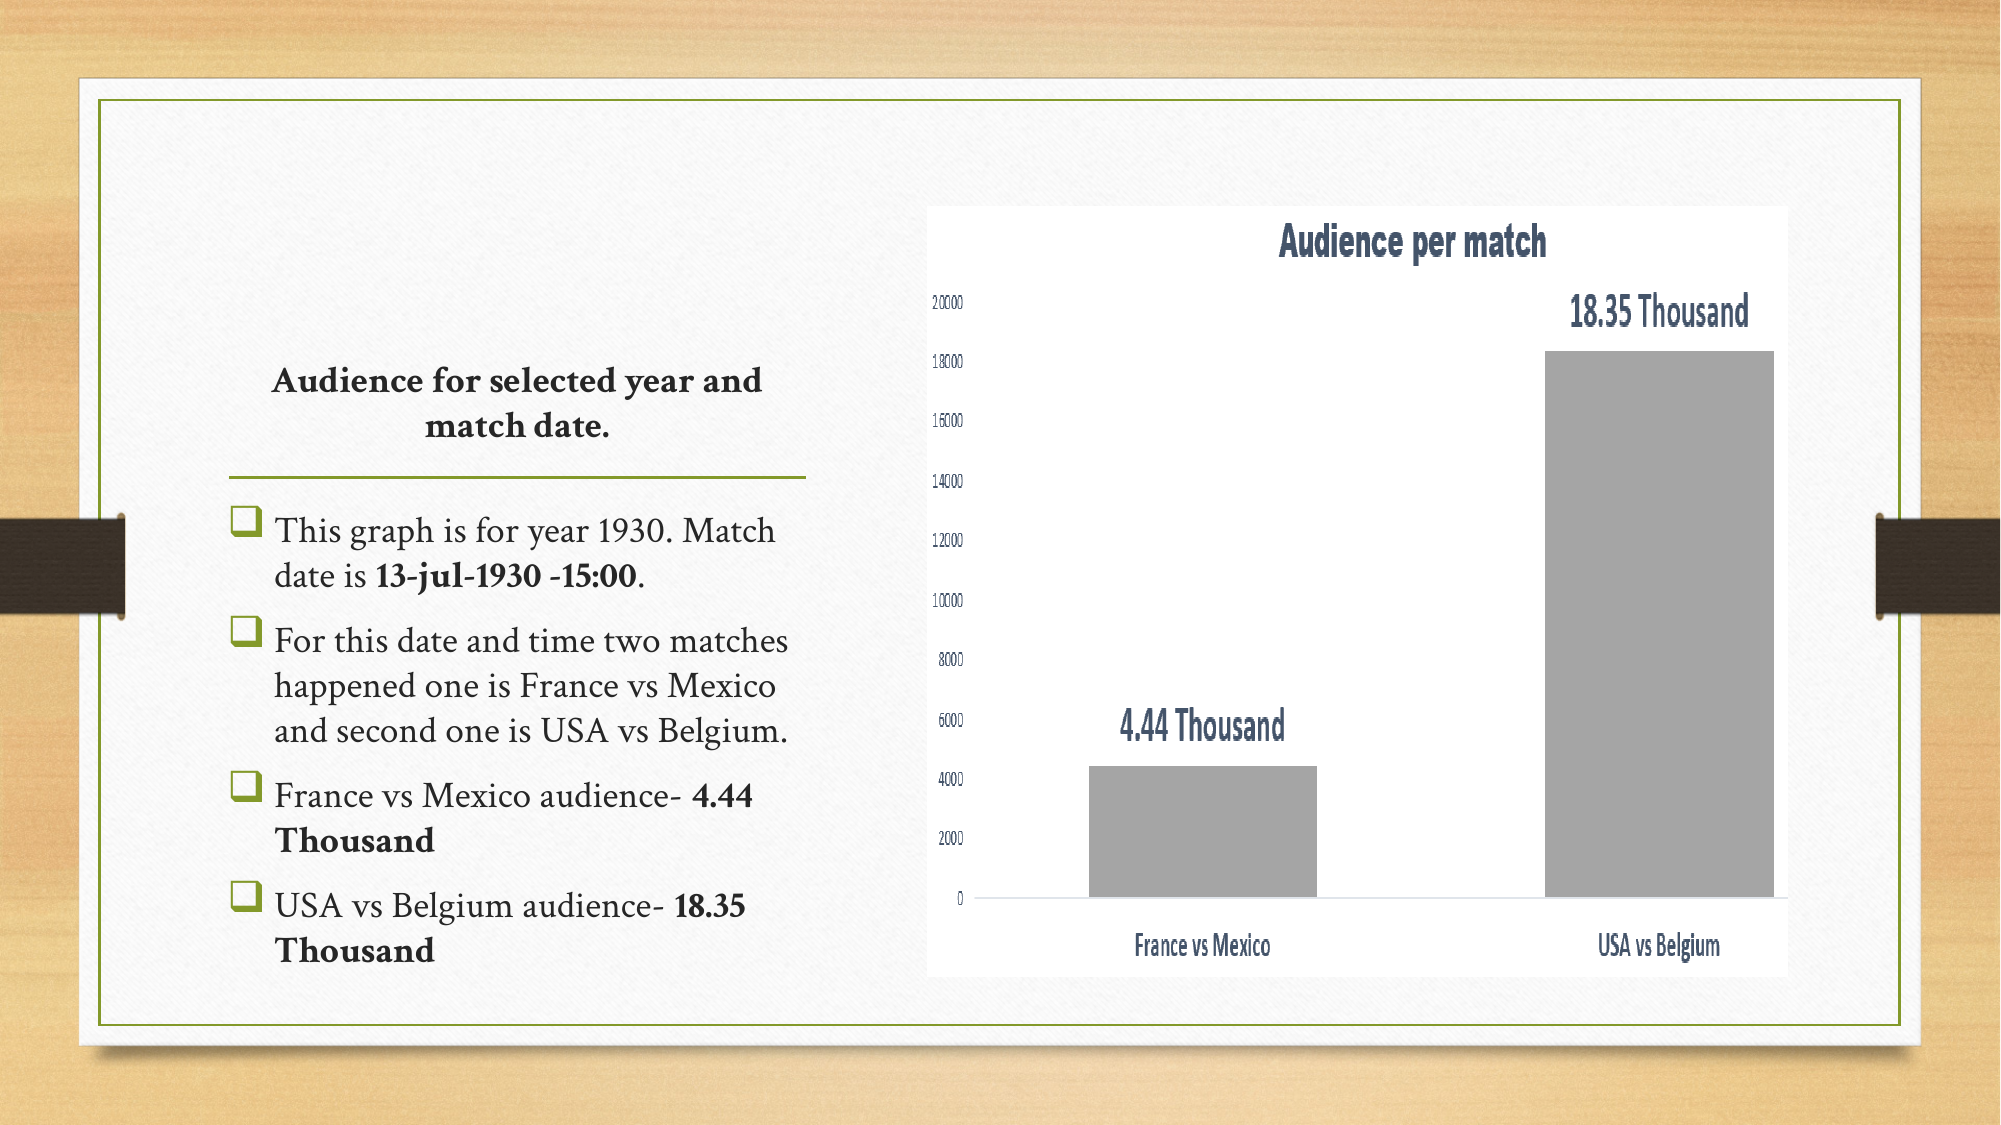

### Chart

| Category |
|---|

### Chart

| Category |
|---|

### Chart

| Category |
|---|
# Audience for selected year and match date.
This graph is for year 1930. Match date is 13-jul-1930 -15:00.
For this date and time two matches happened one is France vs Mexico and second one is USA vs Belgium.
France vs Mexico audience- 4.44 Thousand
USA vs Belgium audience- 18.35 Thousand